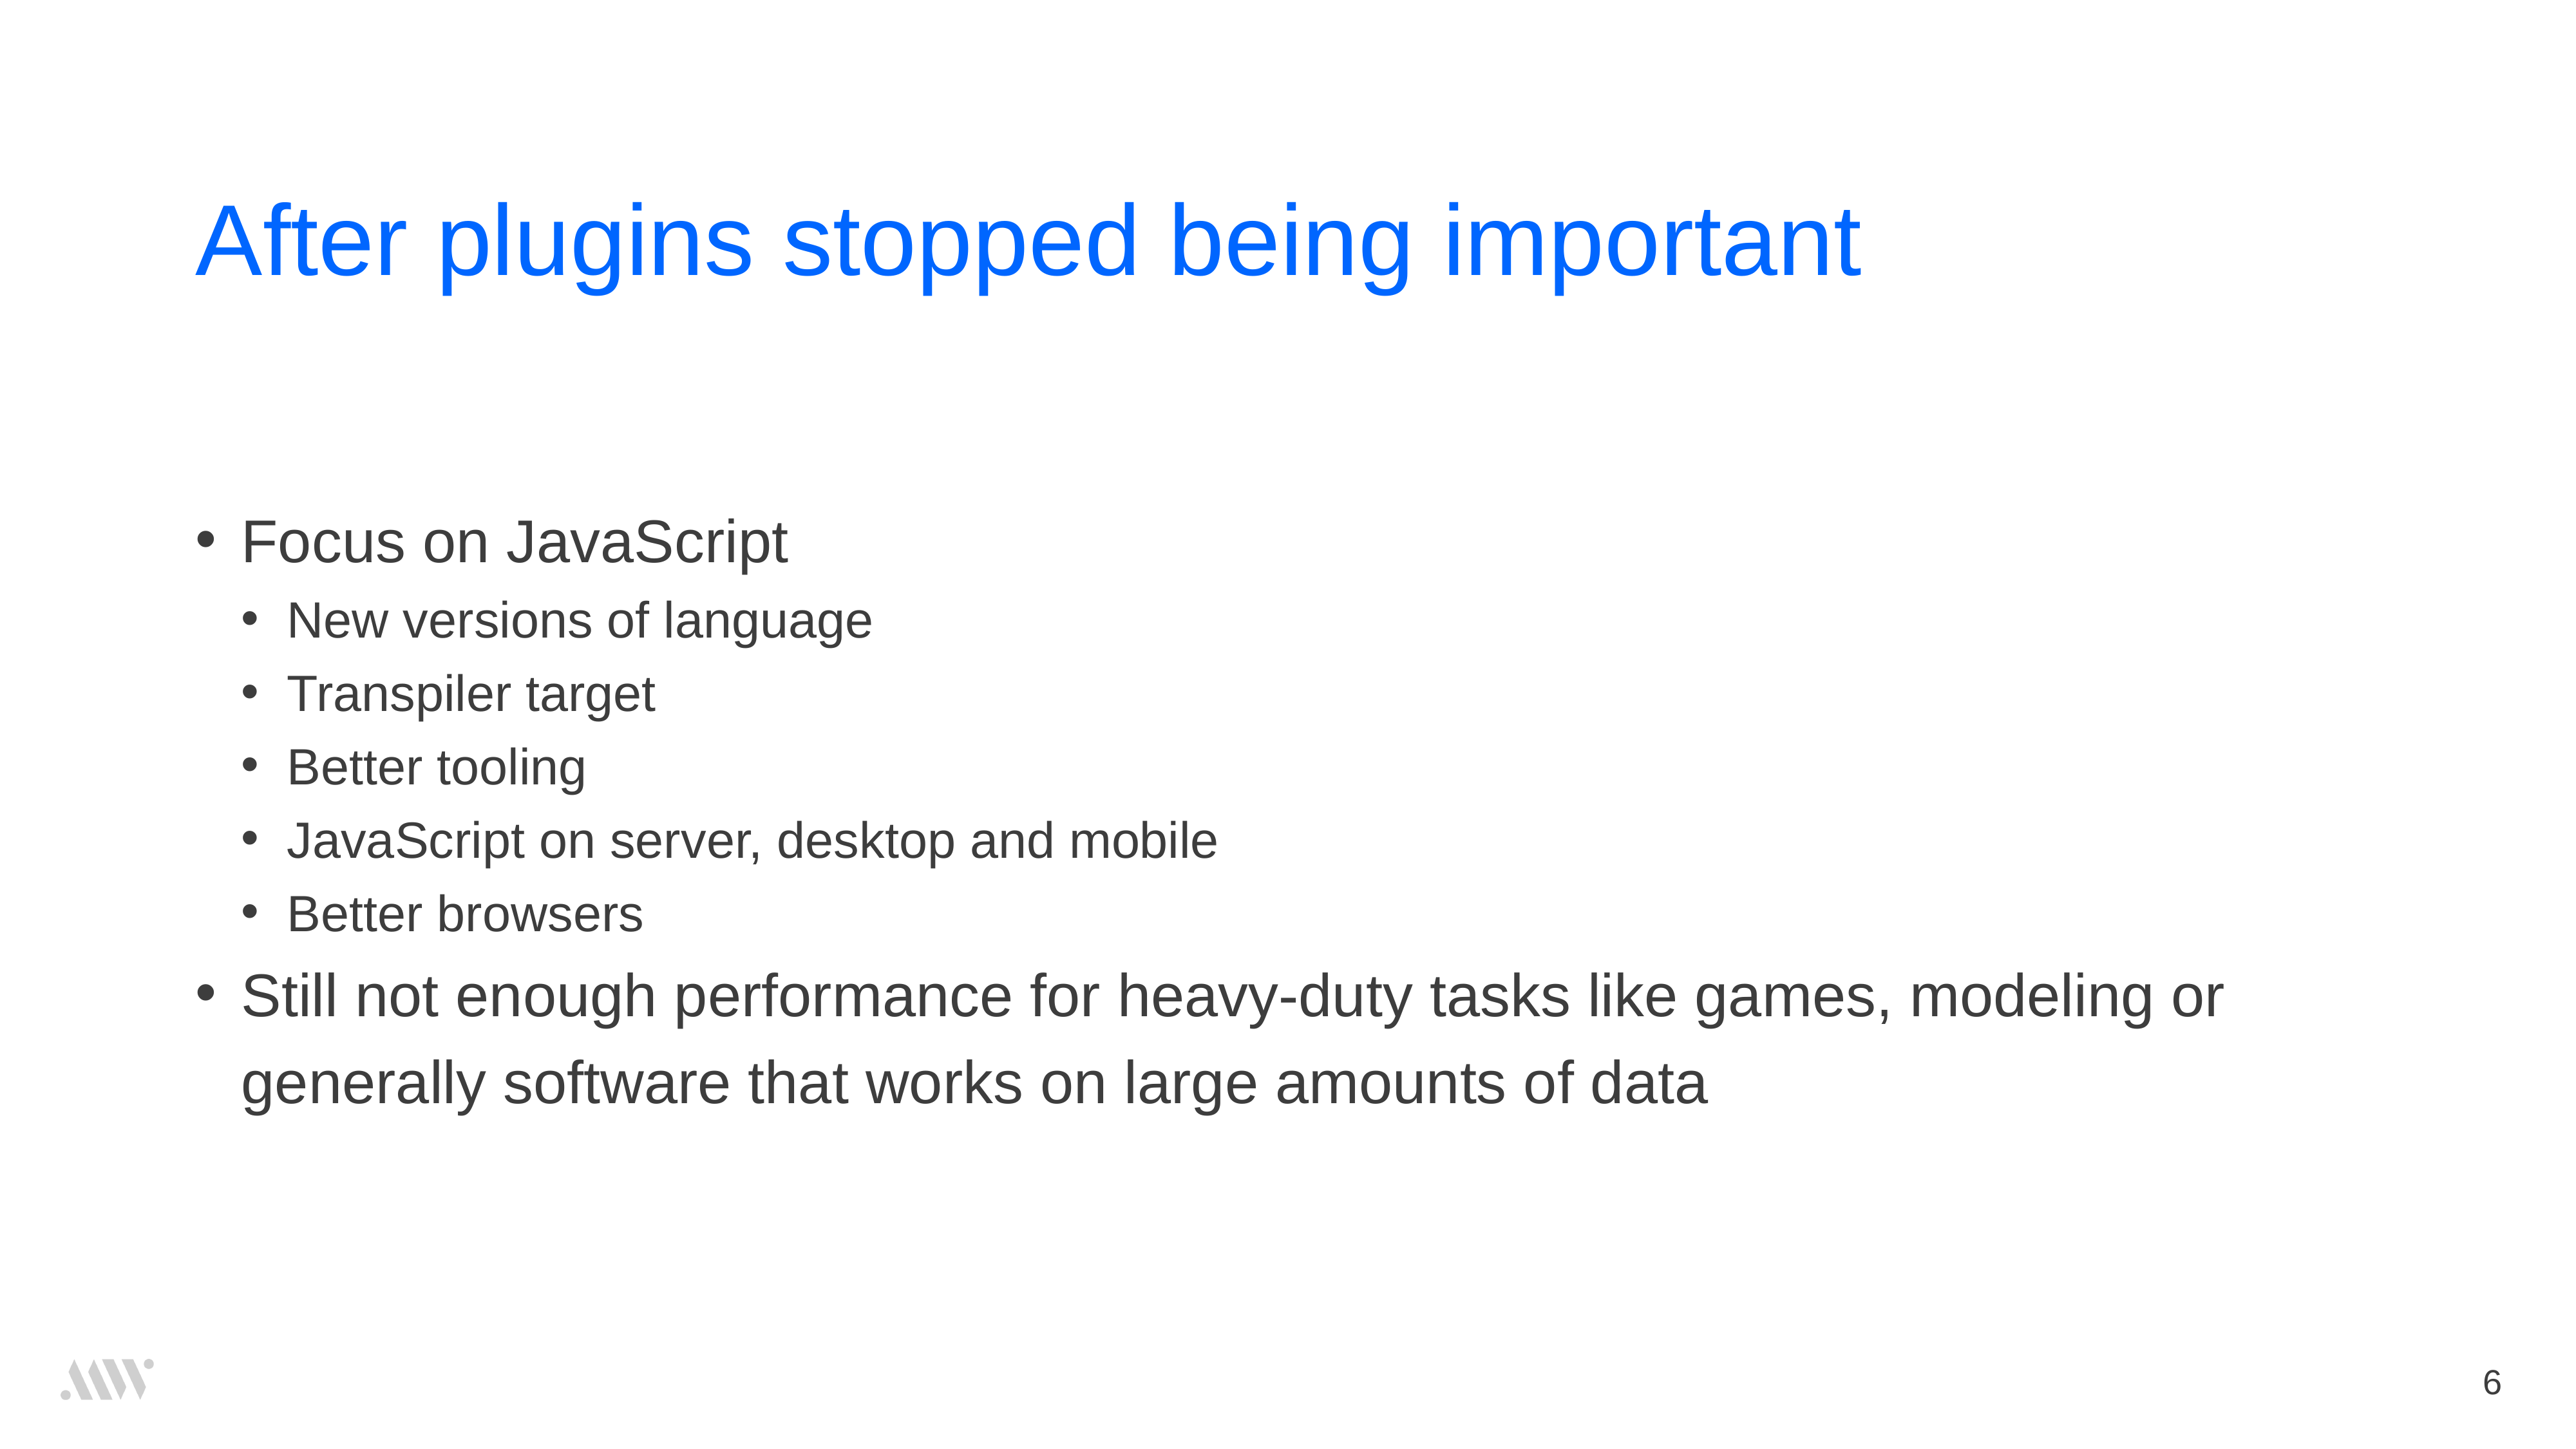

# After plugins stopped being important

Focus on JavaScript
New versions of language
Transpiler target
Better tooling
JavaScript on server, desktop and mobile
Better browsers
Still not enough performance for heavy-duty tasks like games, modeling or generally software that works on large amounts of data
6